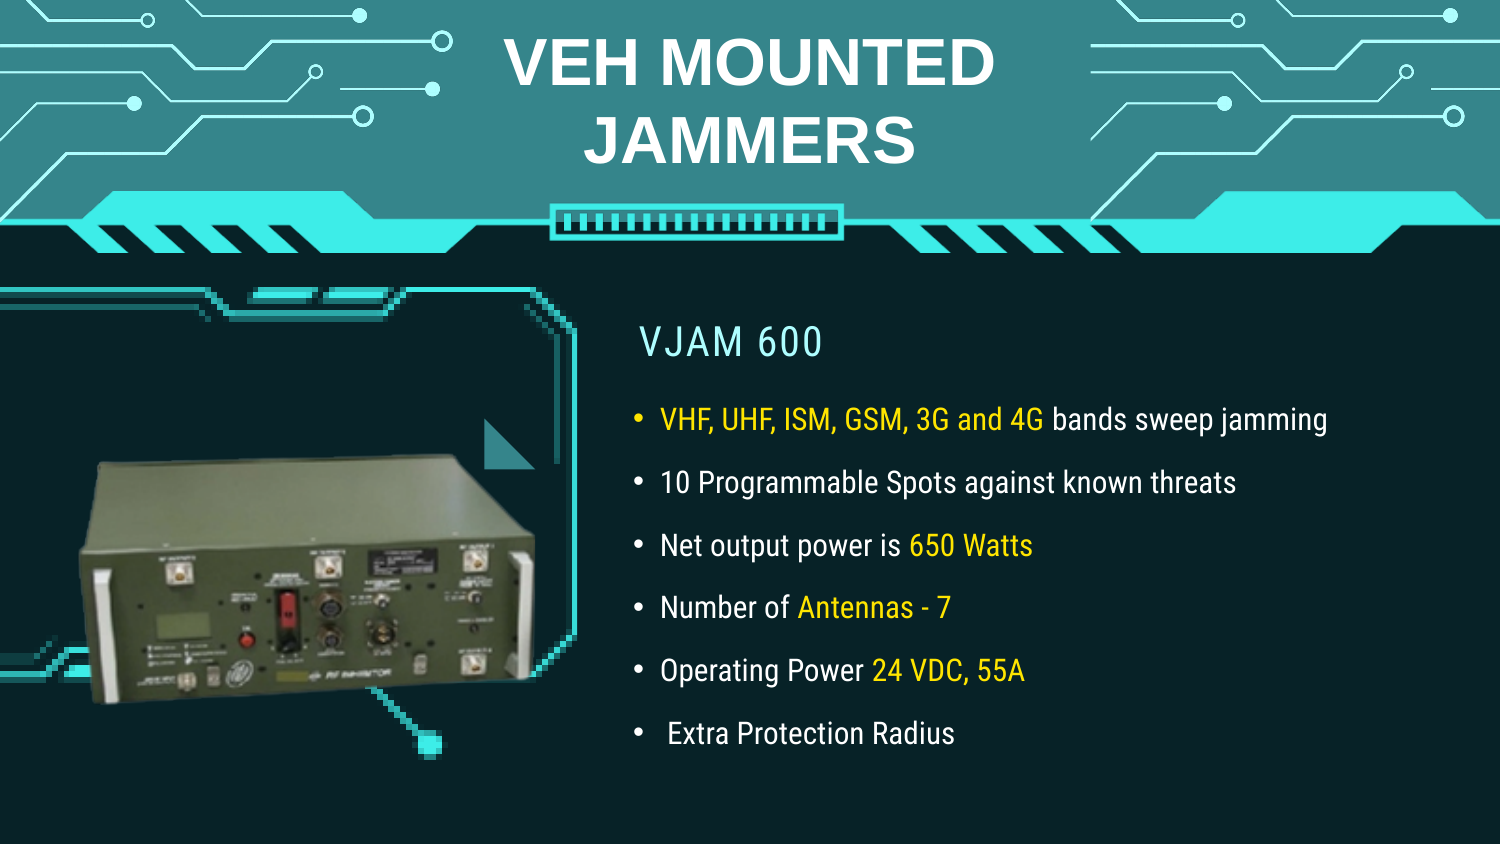

VEH MOUNTED JAMMERS

VJAM 600
VHF, UHF, ISM, GSM, 3G and 4G bands sweep jamming
10 Programmable Spots against known threats
Net output power is 650 Watts
Number of Antennas - 7
Operating Power 24 VDC, 55A
 Extra Protection Radius